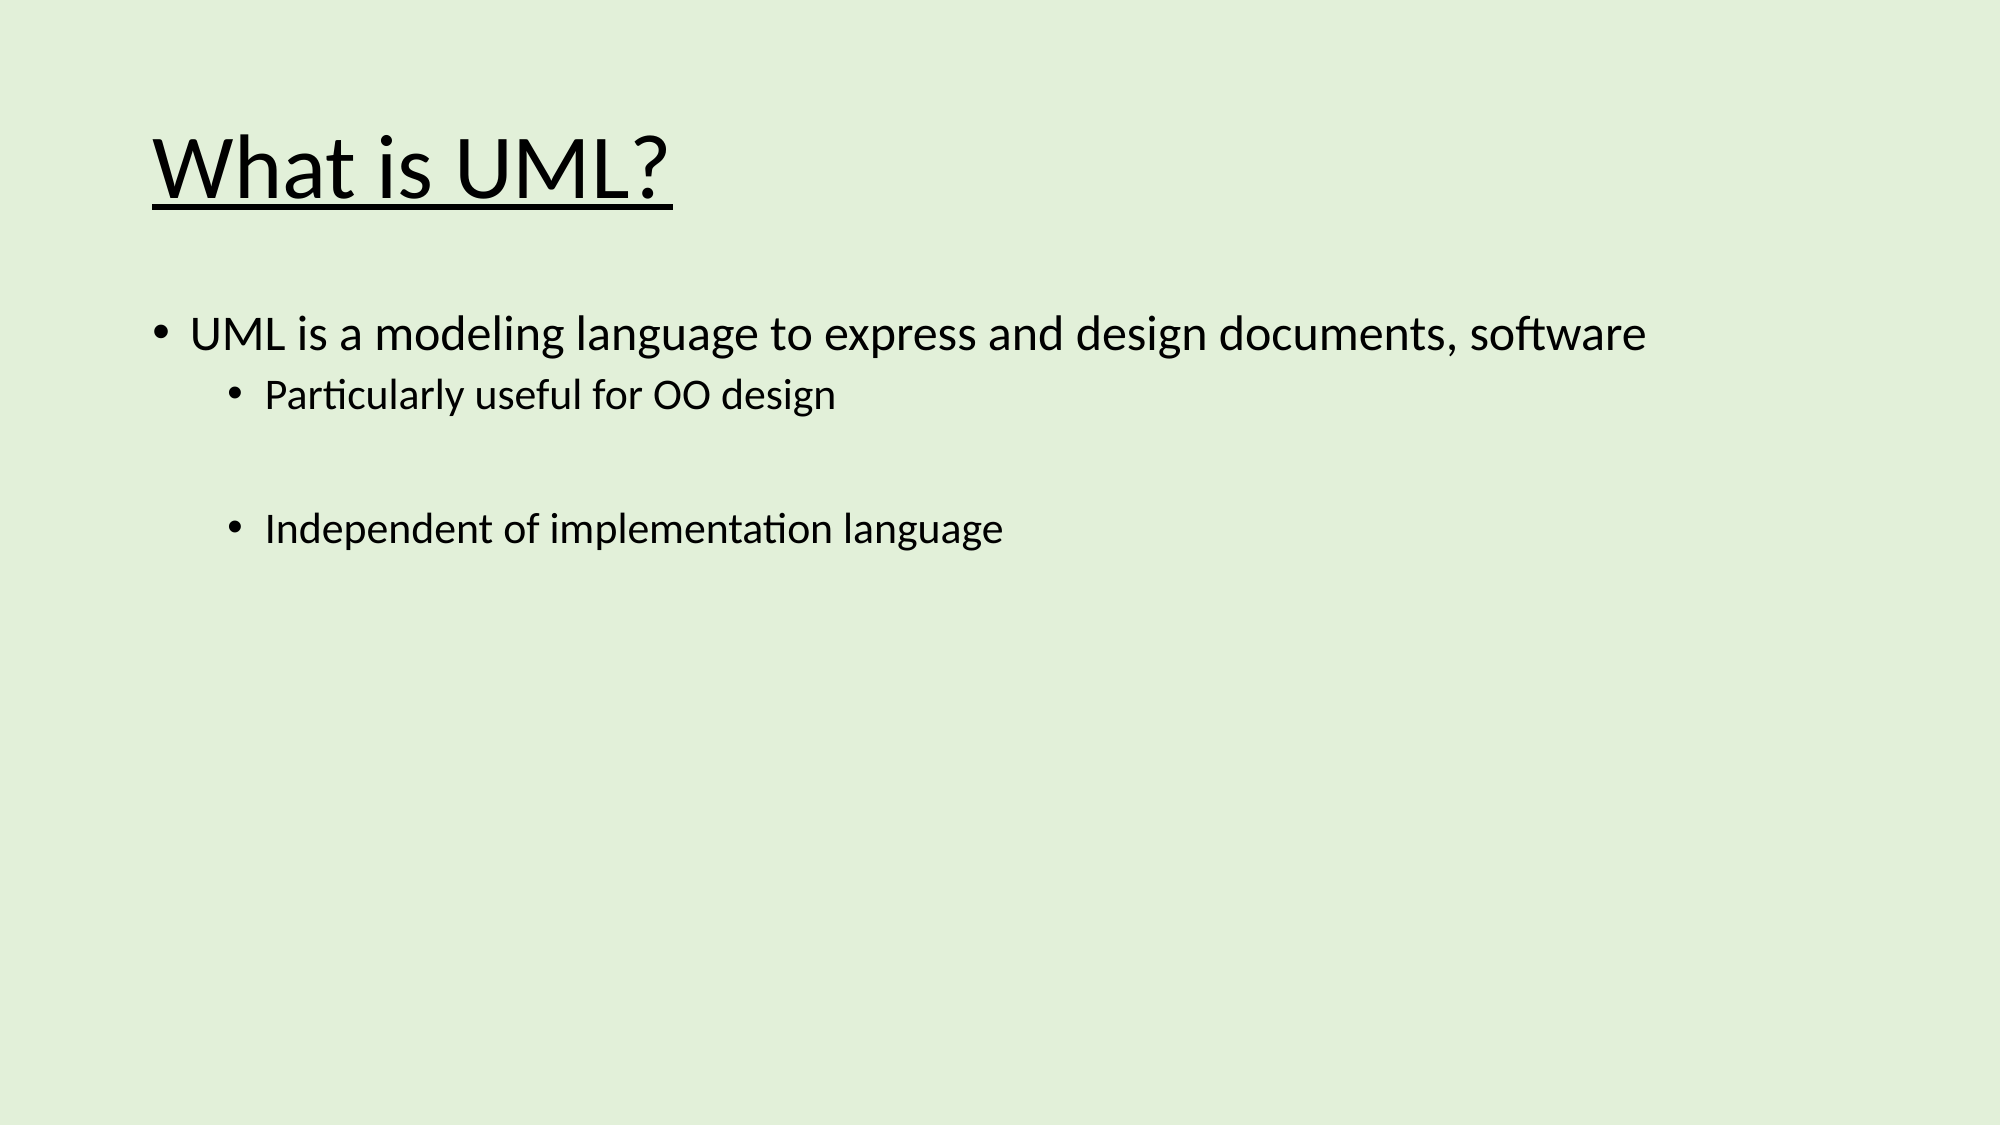

# What is UML?
UML is a modeling language to express and design documents, software
Particularly useful for OO design

Independent of implementation language